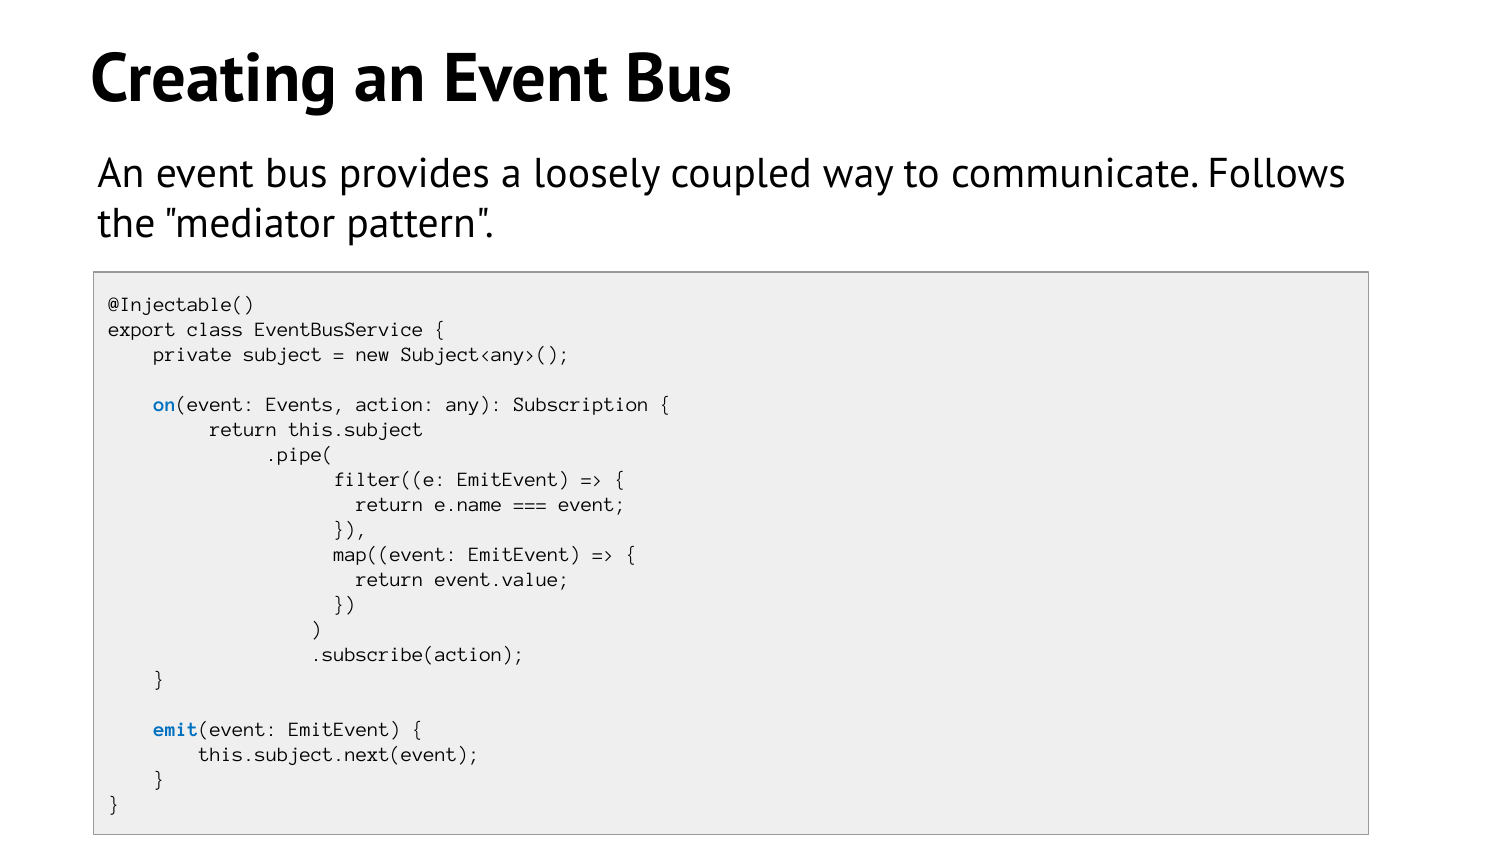

# Creating an Event Bus
An event bus provides a loosely coupled way to communicate. Follows the "mediator pattern".

@Injectable()
export class EventBusService {
    private subject = new Subject<any>();

    on(event: Events, action: any): Subscription {
         return this.subject
              .pipe(
                    filter((e: EmitEvent) => {
                      return e.name === event;
                    }),
                    map((event: EmitEvent) => {
                      return event.value;
                    })
                  )
                  .subscribe(action);
    }

    emit(event: EmitEvent) {
        this.subject.next(event);
    }
}